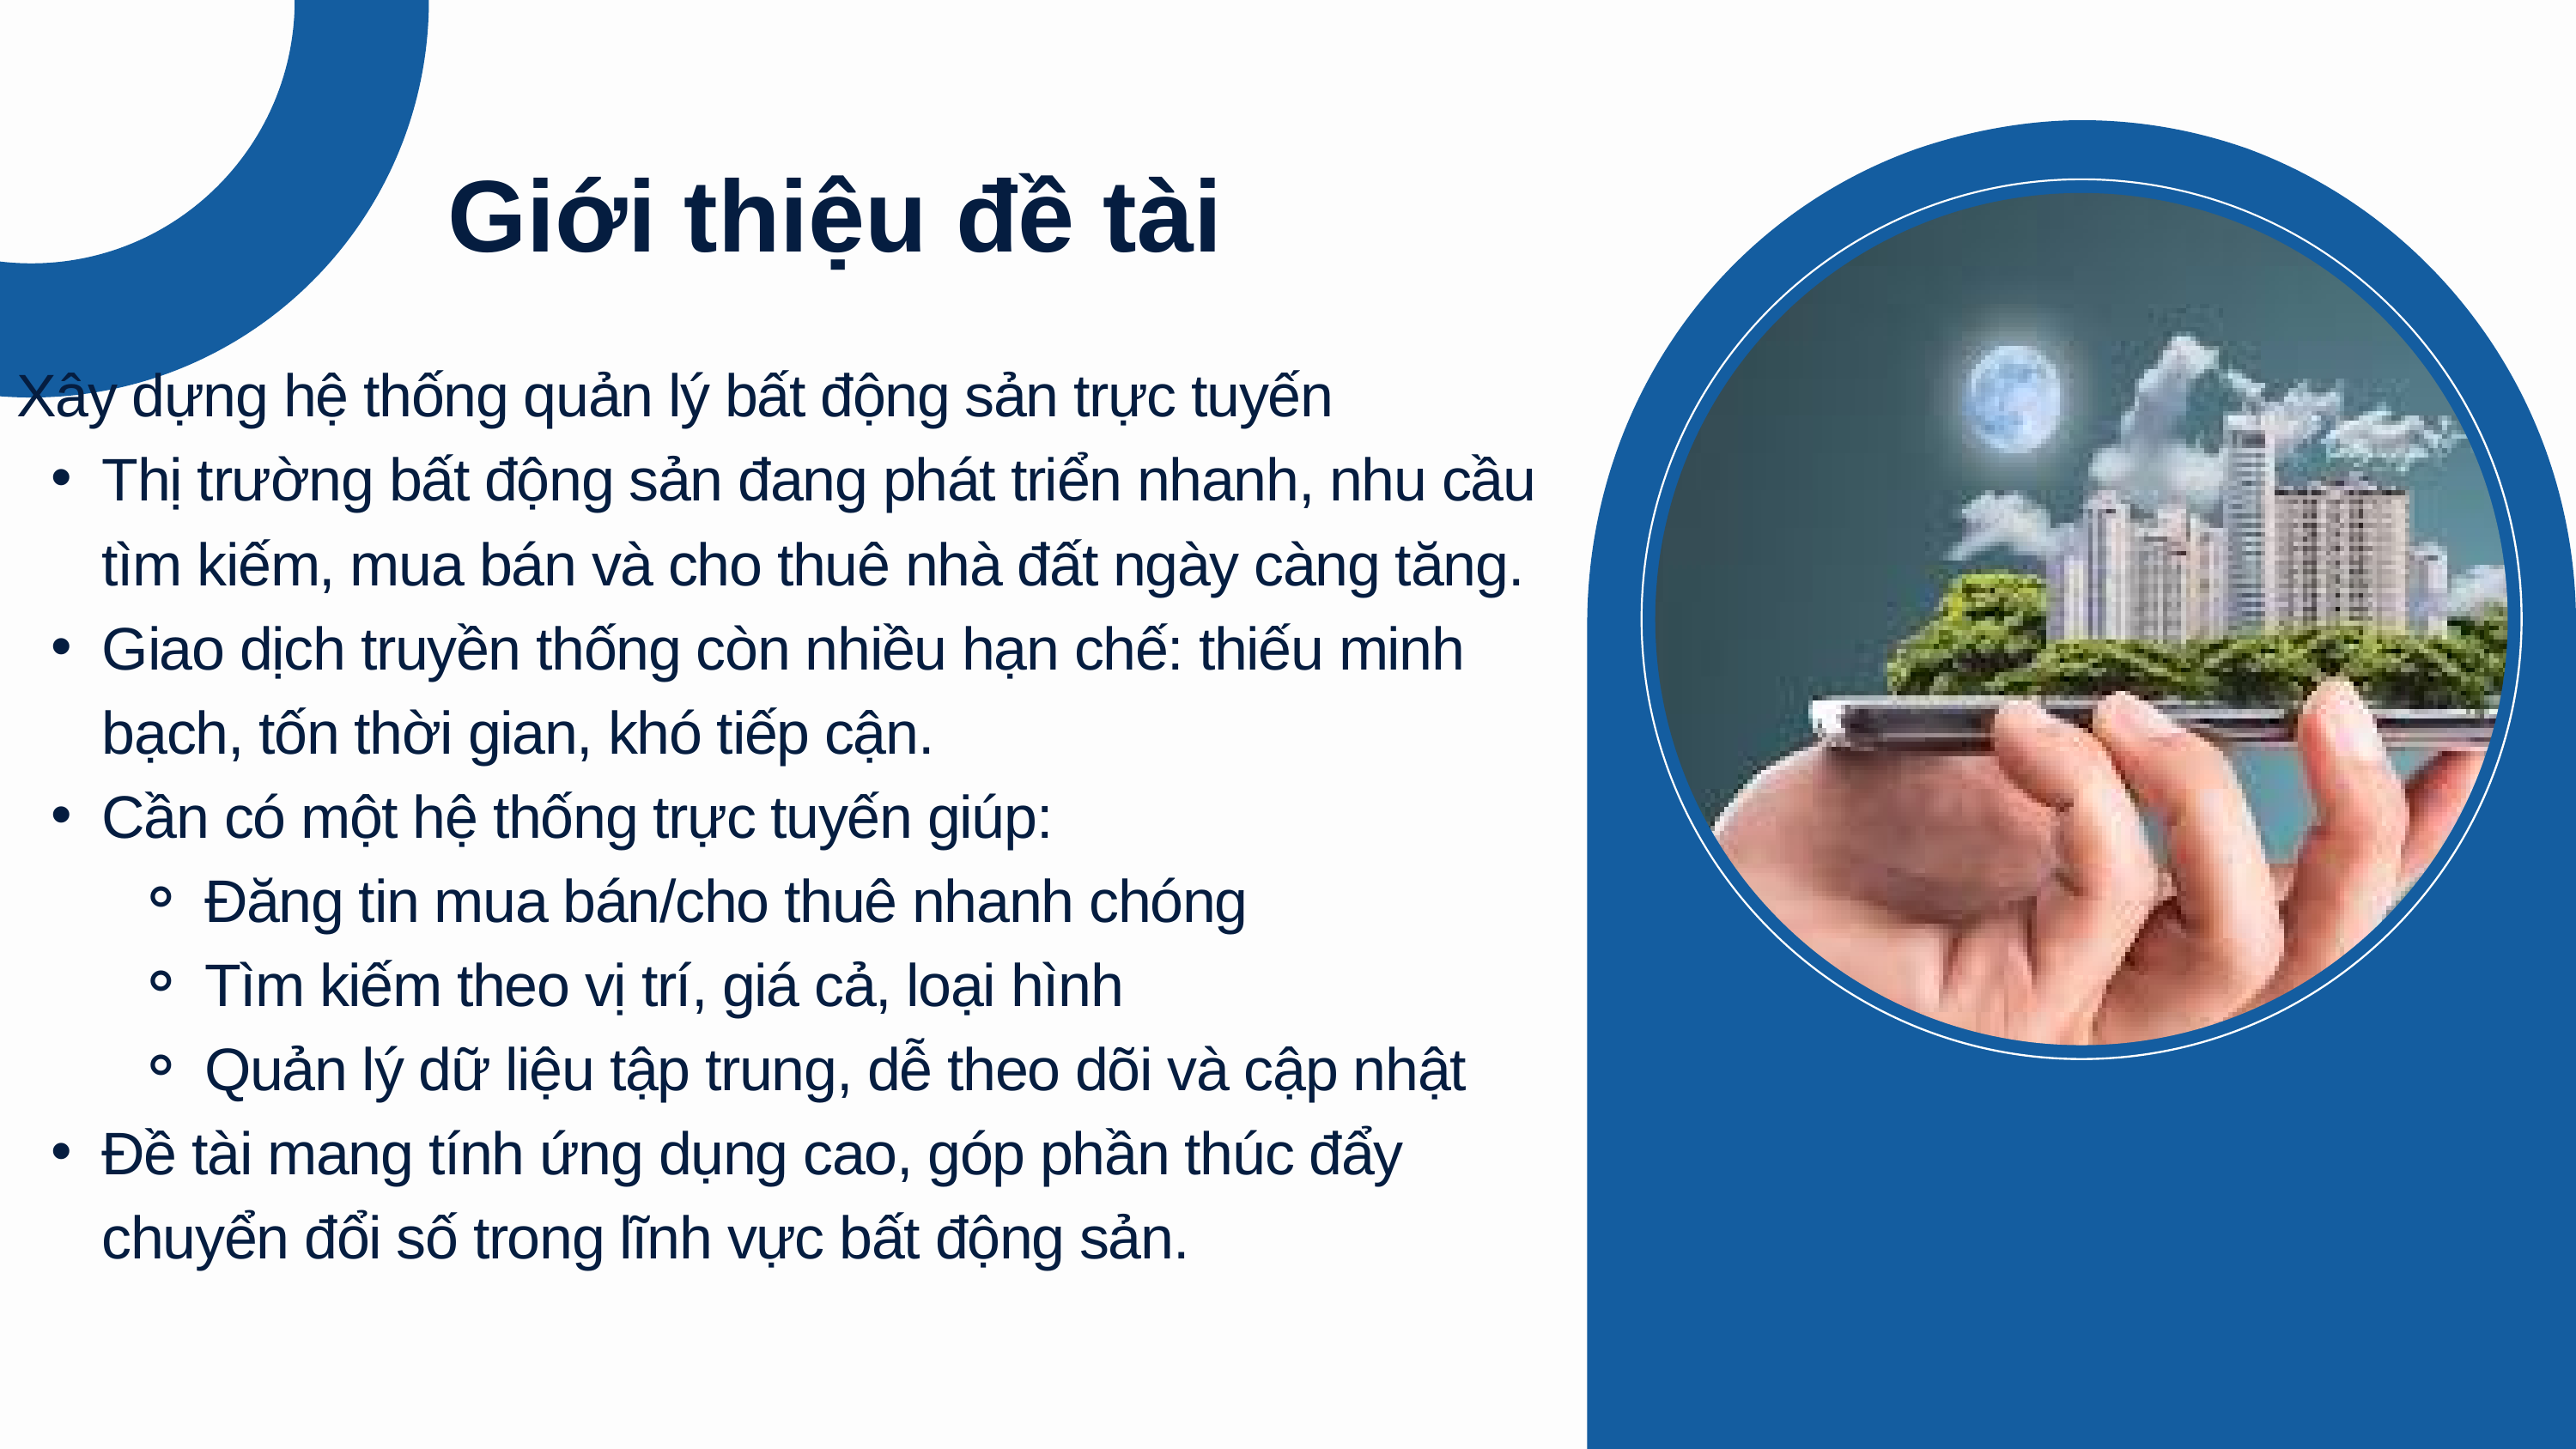

Giới thiệu đề tài

 Xây dựng hệ thống quản lý bất động sản trực tuyến
Thị trường bất động sản đang phát triển nhanh, nhu cầu tìm kiếm, mua bán và cho thuê nhà đất ngày càng tăng.
Giao dịch truyền thống còn nhiều hạn chế: thiếu minh bạch, tốn thời gian, khó tiếp cận.
Cần có một hệ thống trực tuyến giúp:
Đăng tin mua bán/cho thuê nhanh chóng
Tìm kiếm theo vị trí, giá cả, loại hình
Quản lý dữ liệu tập trung, dễ theo dõi và cập nhật
Đề tài mang tính ứng dụng cao, góp phần thúc đẩy chuyển đổi số trong lĩnh vực bất động sản.